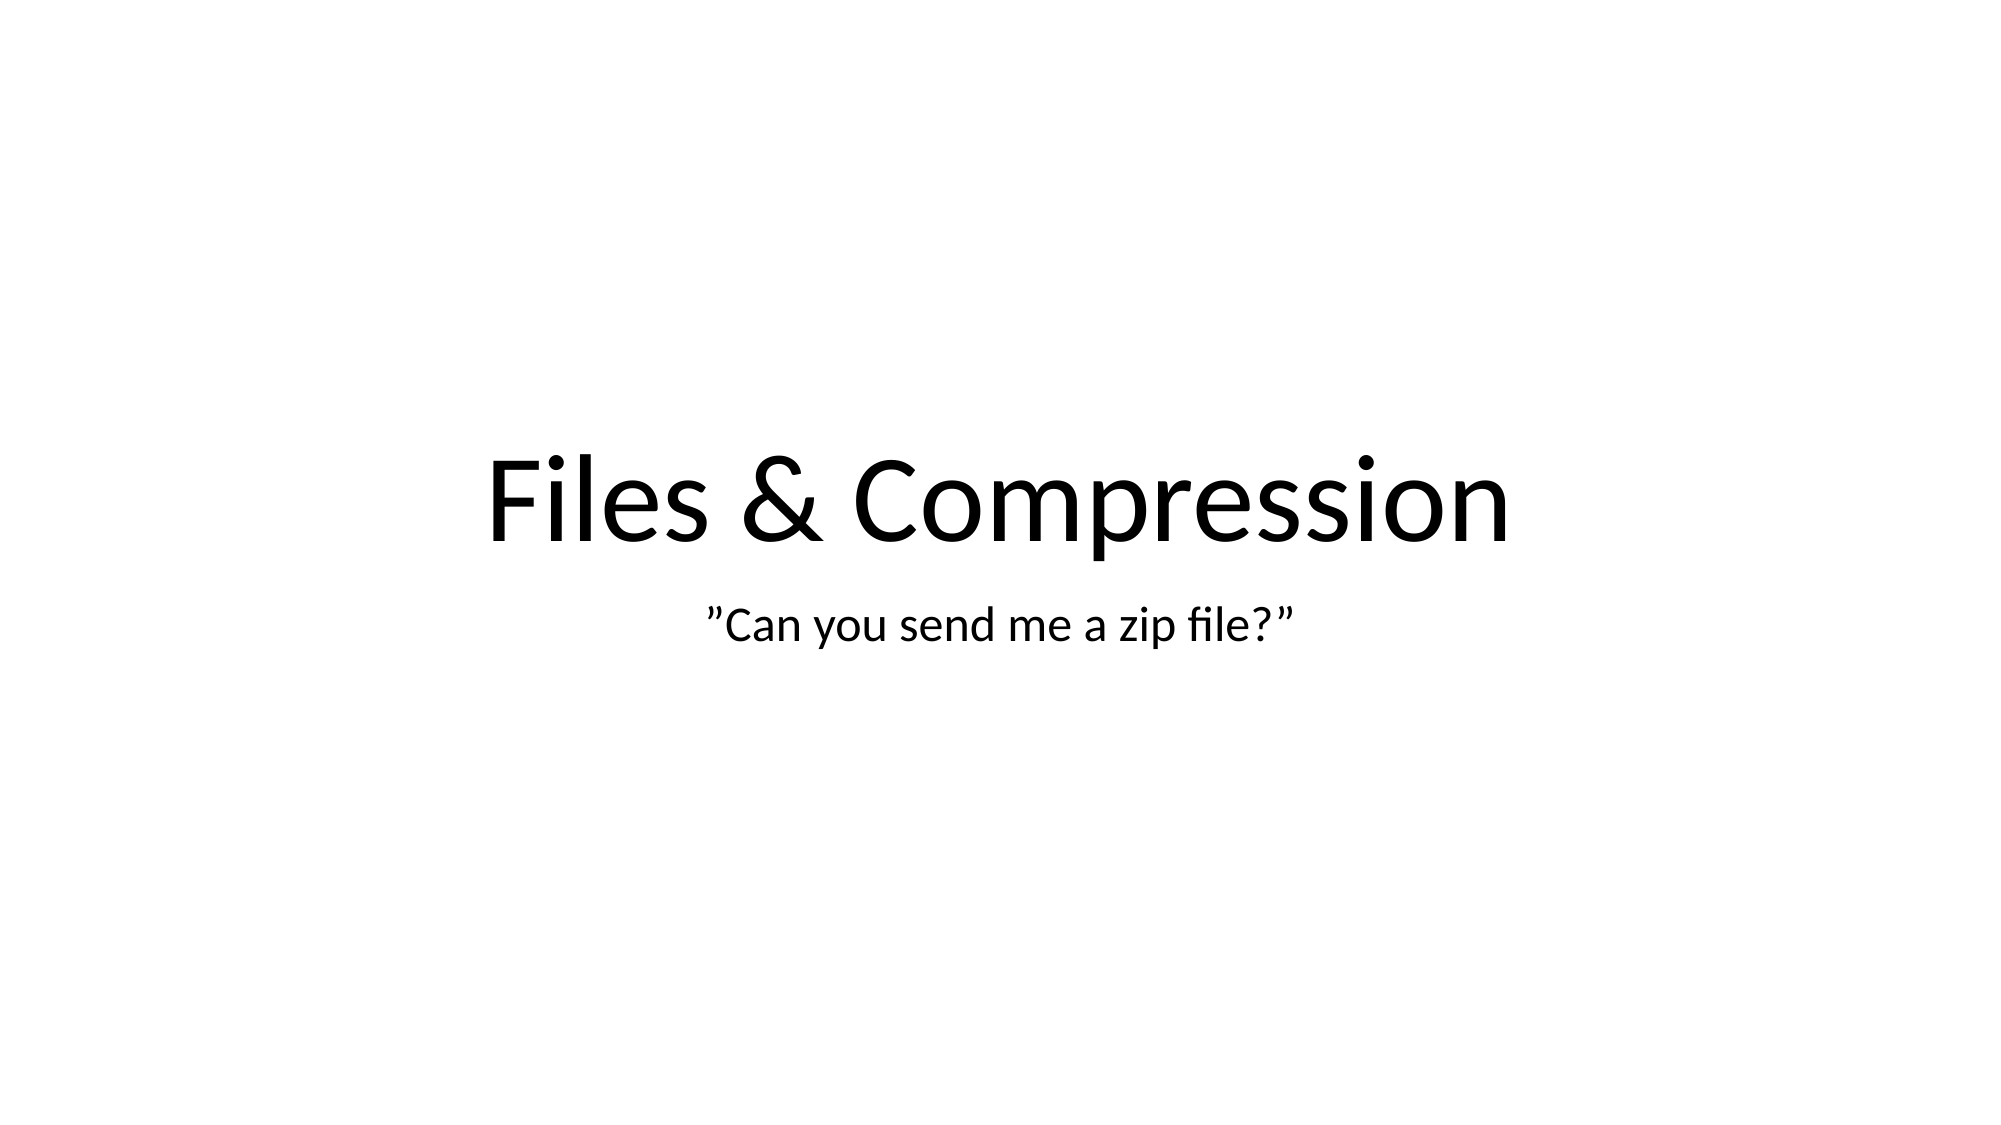

# Files & Compression
”Can you send me a zip file?”